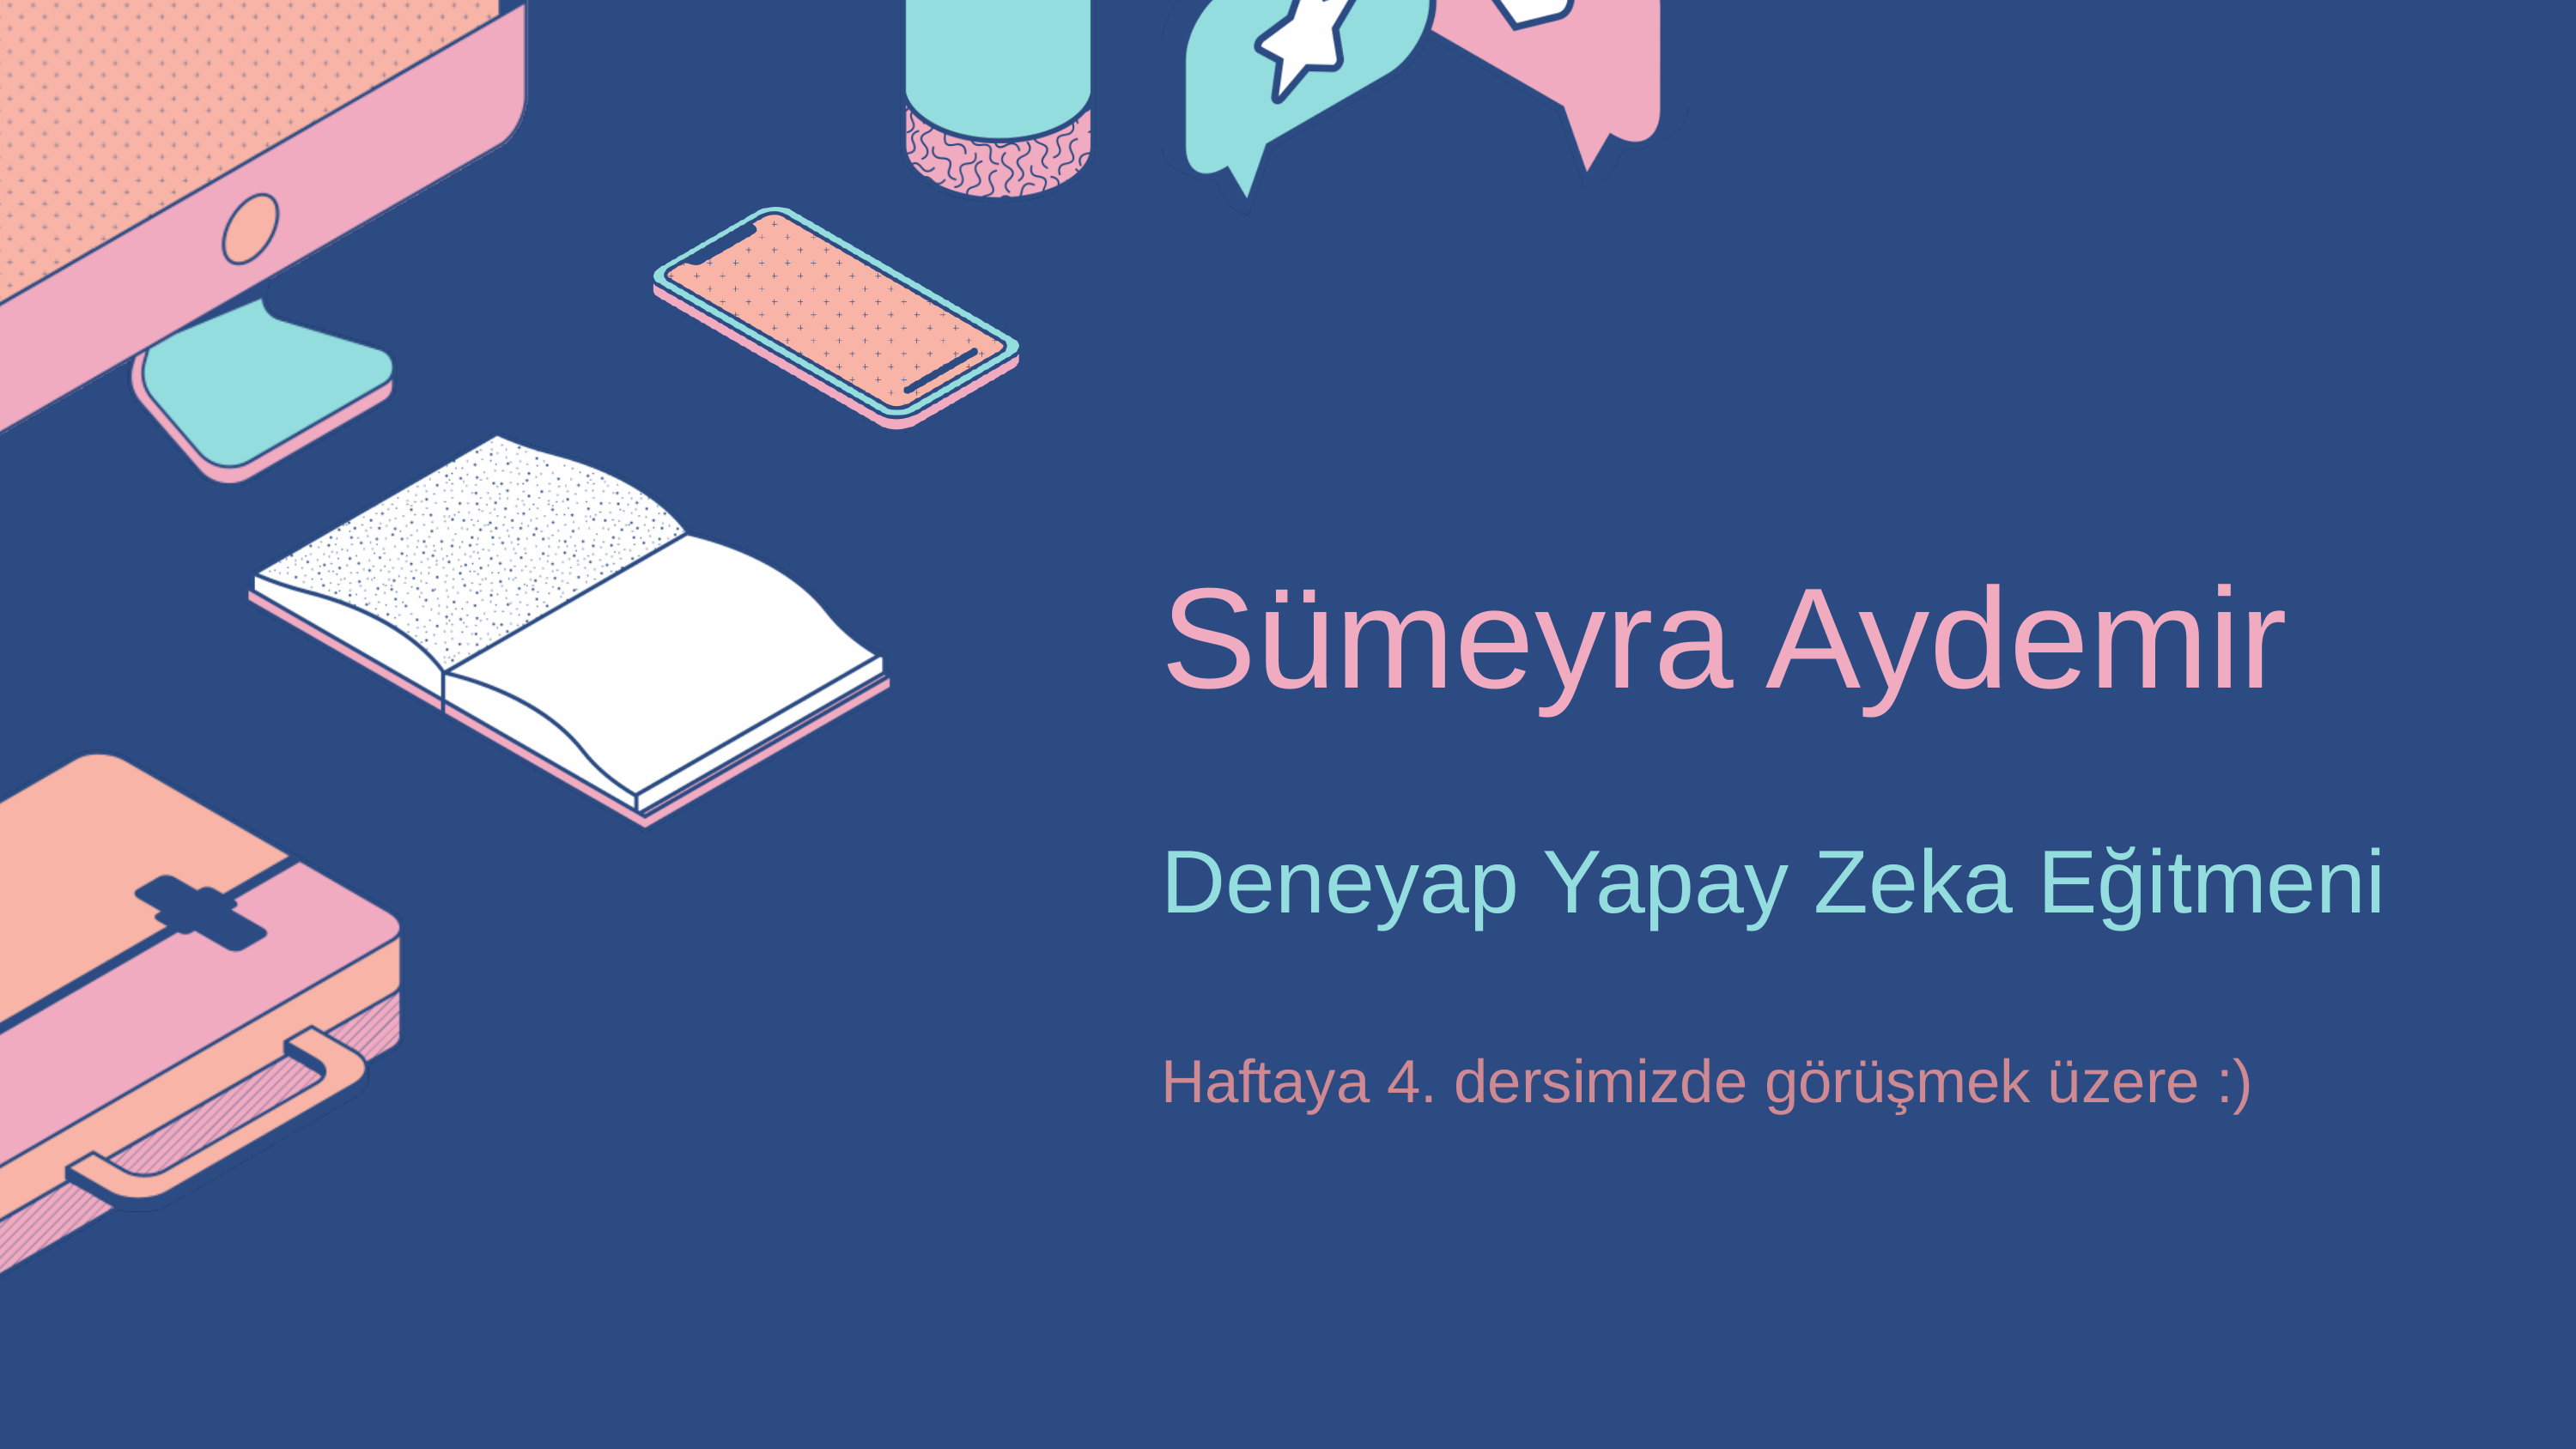

Sümeyra Aydemir

Deneyap Yapay Zeka Eğitmeni

Haftaya 4. dersimizde görüşmek üzere :)